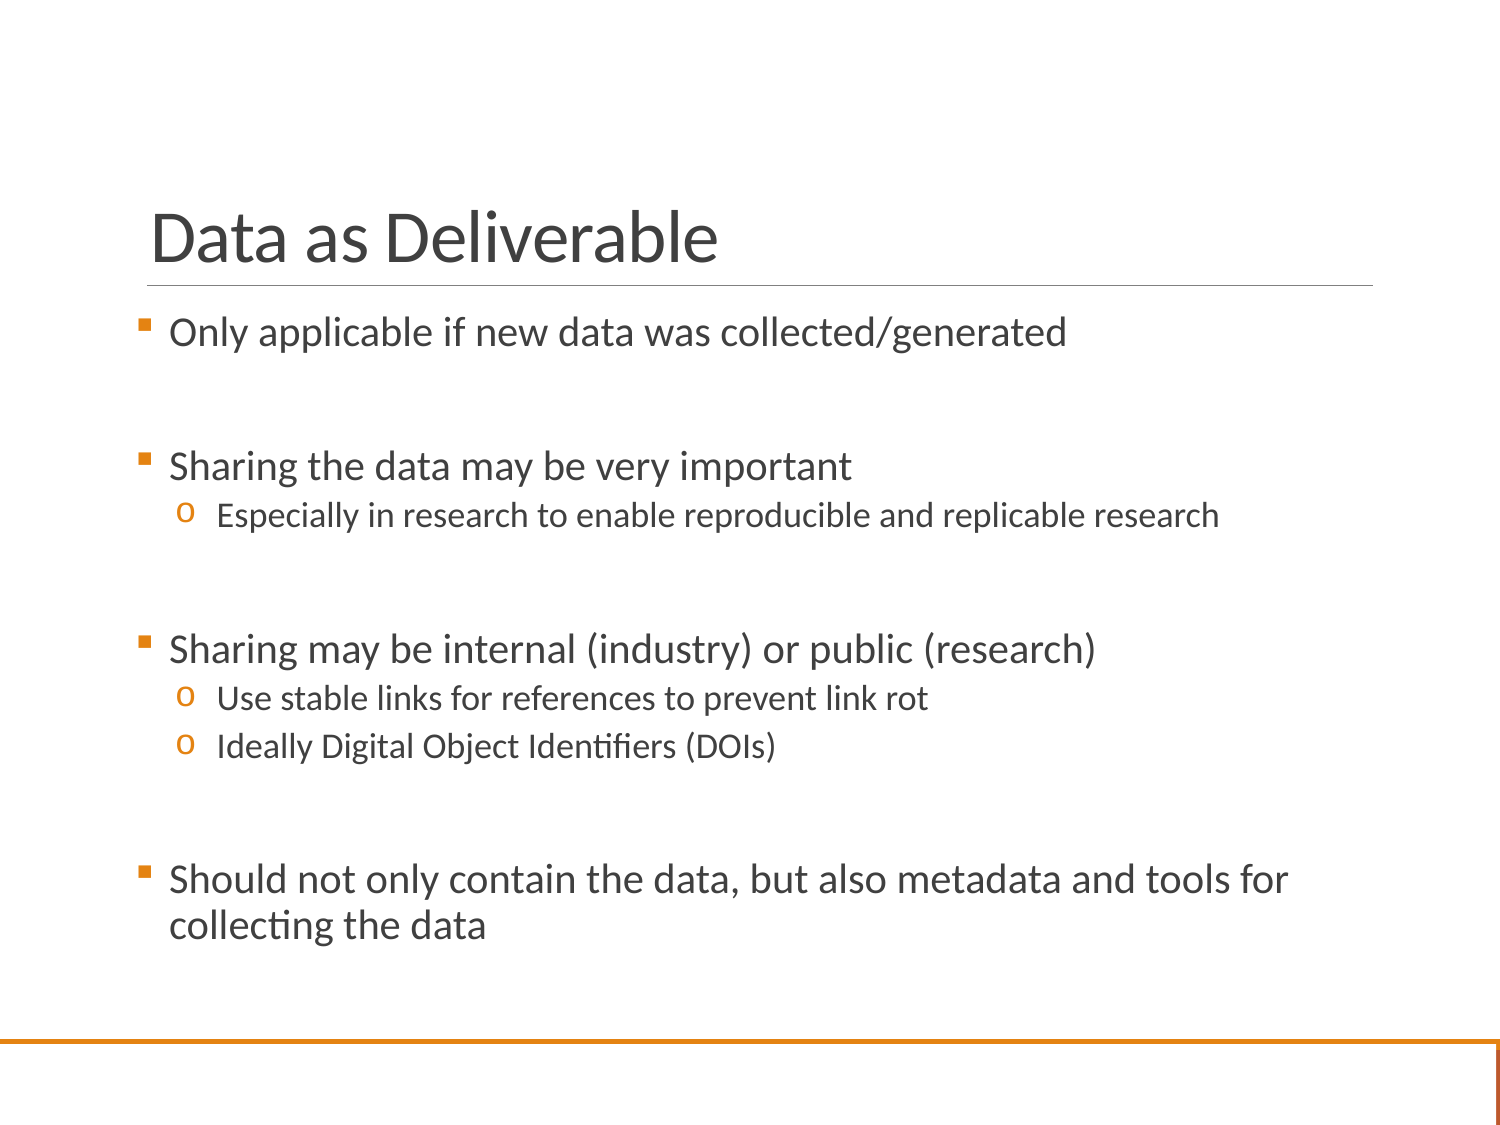

# Data as Deliverable
Only applicable if new data was collected/generated

Sharing the data may be very important
Especially in research to enable reproducible and replicable research

Sharing may be internal (industry) or public (research)
Use stable links for references to prevent link rot
Ideally Digital Object Identifiers (DOIs)

Should not only contain the data, but also metadata and tools for collecting the data

67